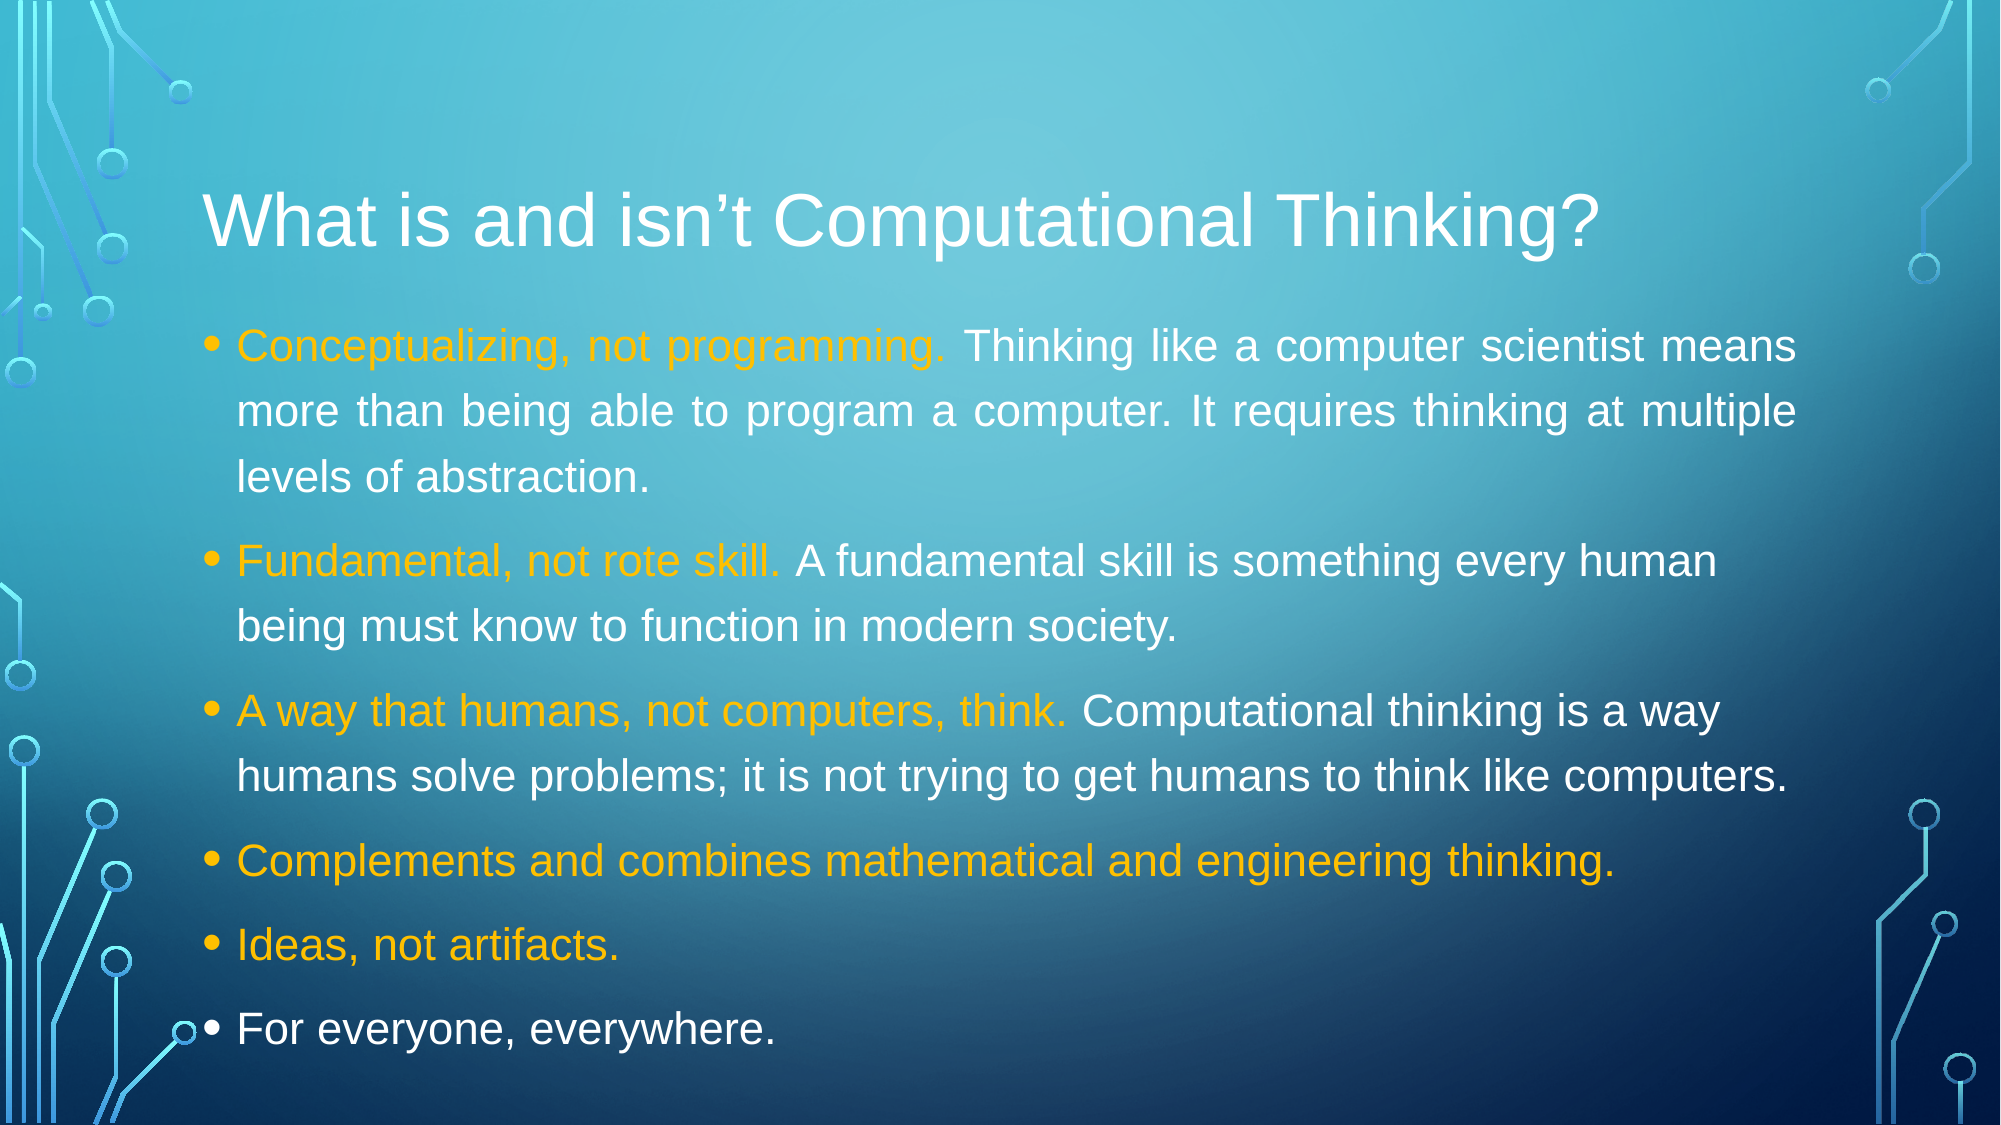

# What is and isn’t Computational Thinking?
Conceptualizing, not programming. Thinking like a computer scientist means more than being able to program a computer. It requires thinking at multiple levels of abstraction.
Fundamental, not rote skill. A fundamental skill is something every human being must know to function in modern society.
A way that humans, not computers, think. Computational thinking is a way humans solve problems; it is not trying to get humans to think like computers.
Complements and combines mathematical and engineering thinking.
Ideas, not artifacts.
For everyone, everywhere.